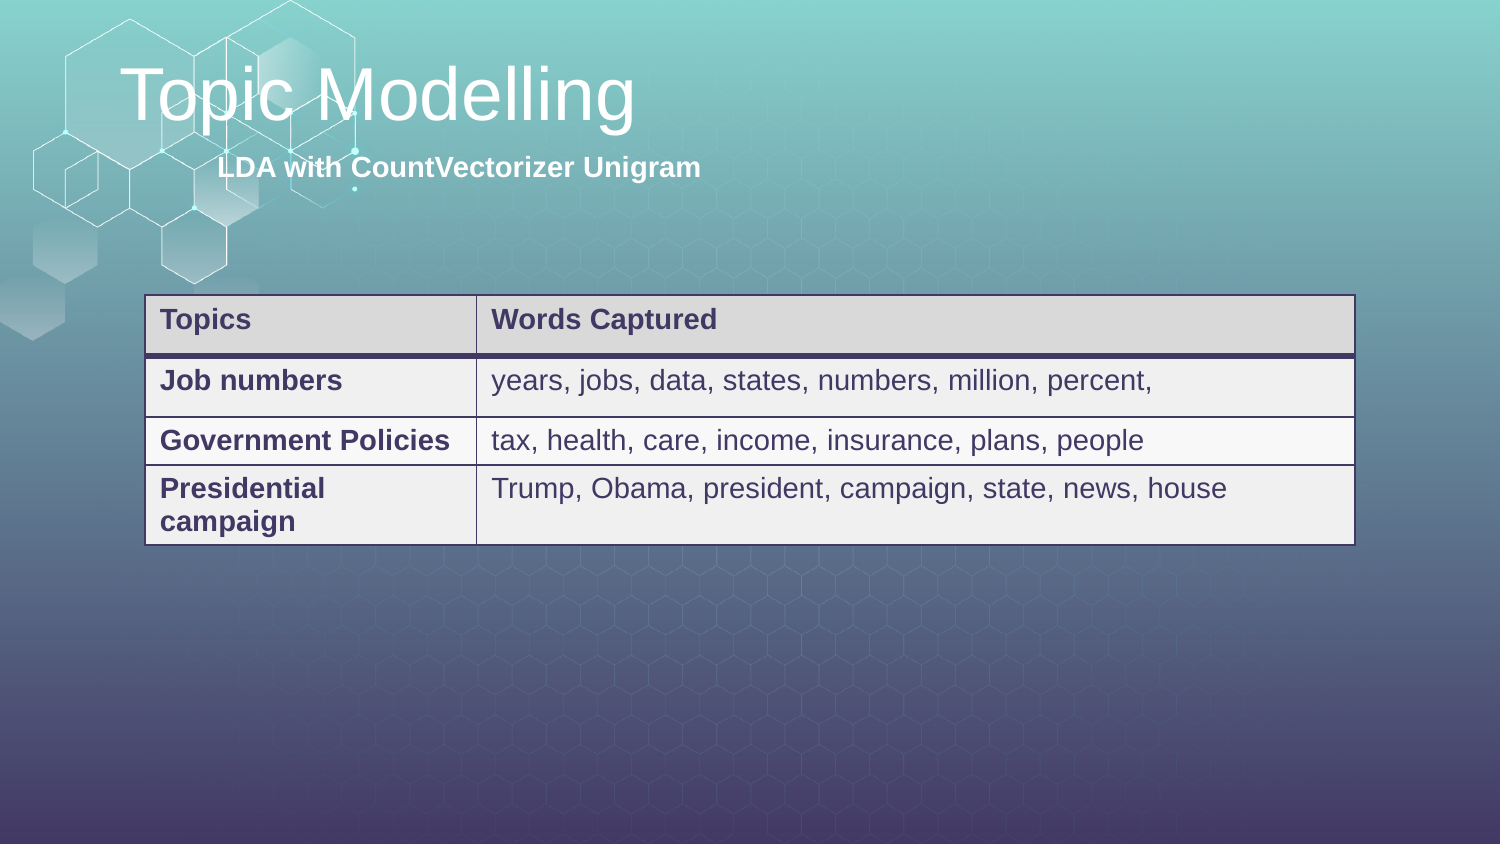

# Topic Modelling
LDA with CountVectorizer Unigram
| Topics | Words Captured |
| --- | --- |
| Job numbers | years, jobs, data, states, numbers, million, percent, |
| Government Policies | tax, health, care, income, insurance, plans, people |
| Presidential campaign | Trump, Obama, president, campaign, state, news, house |